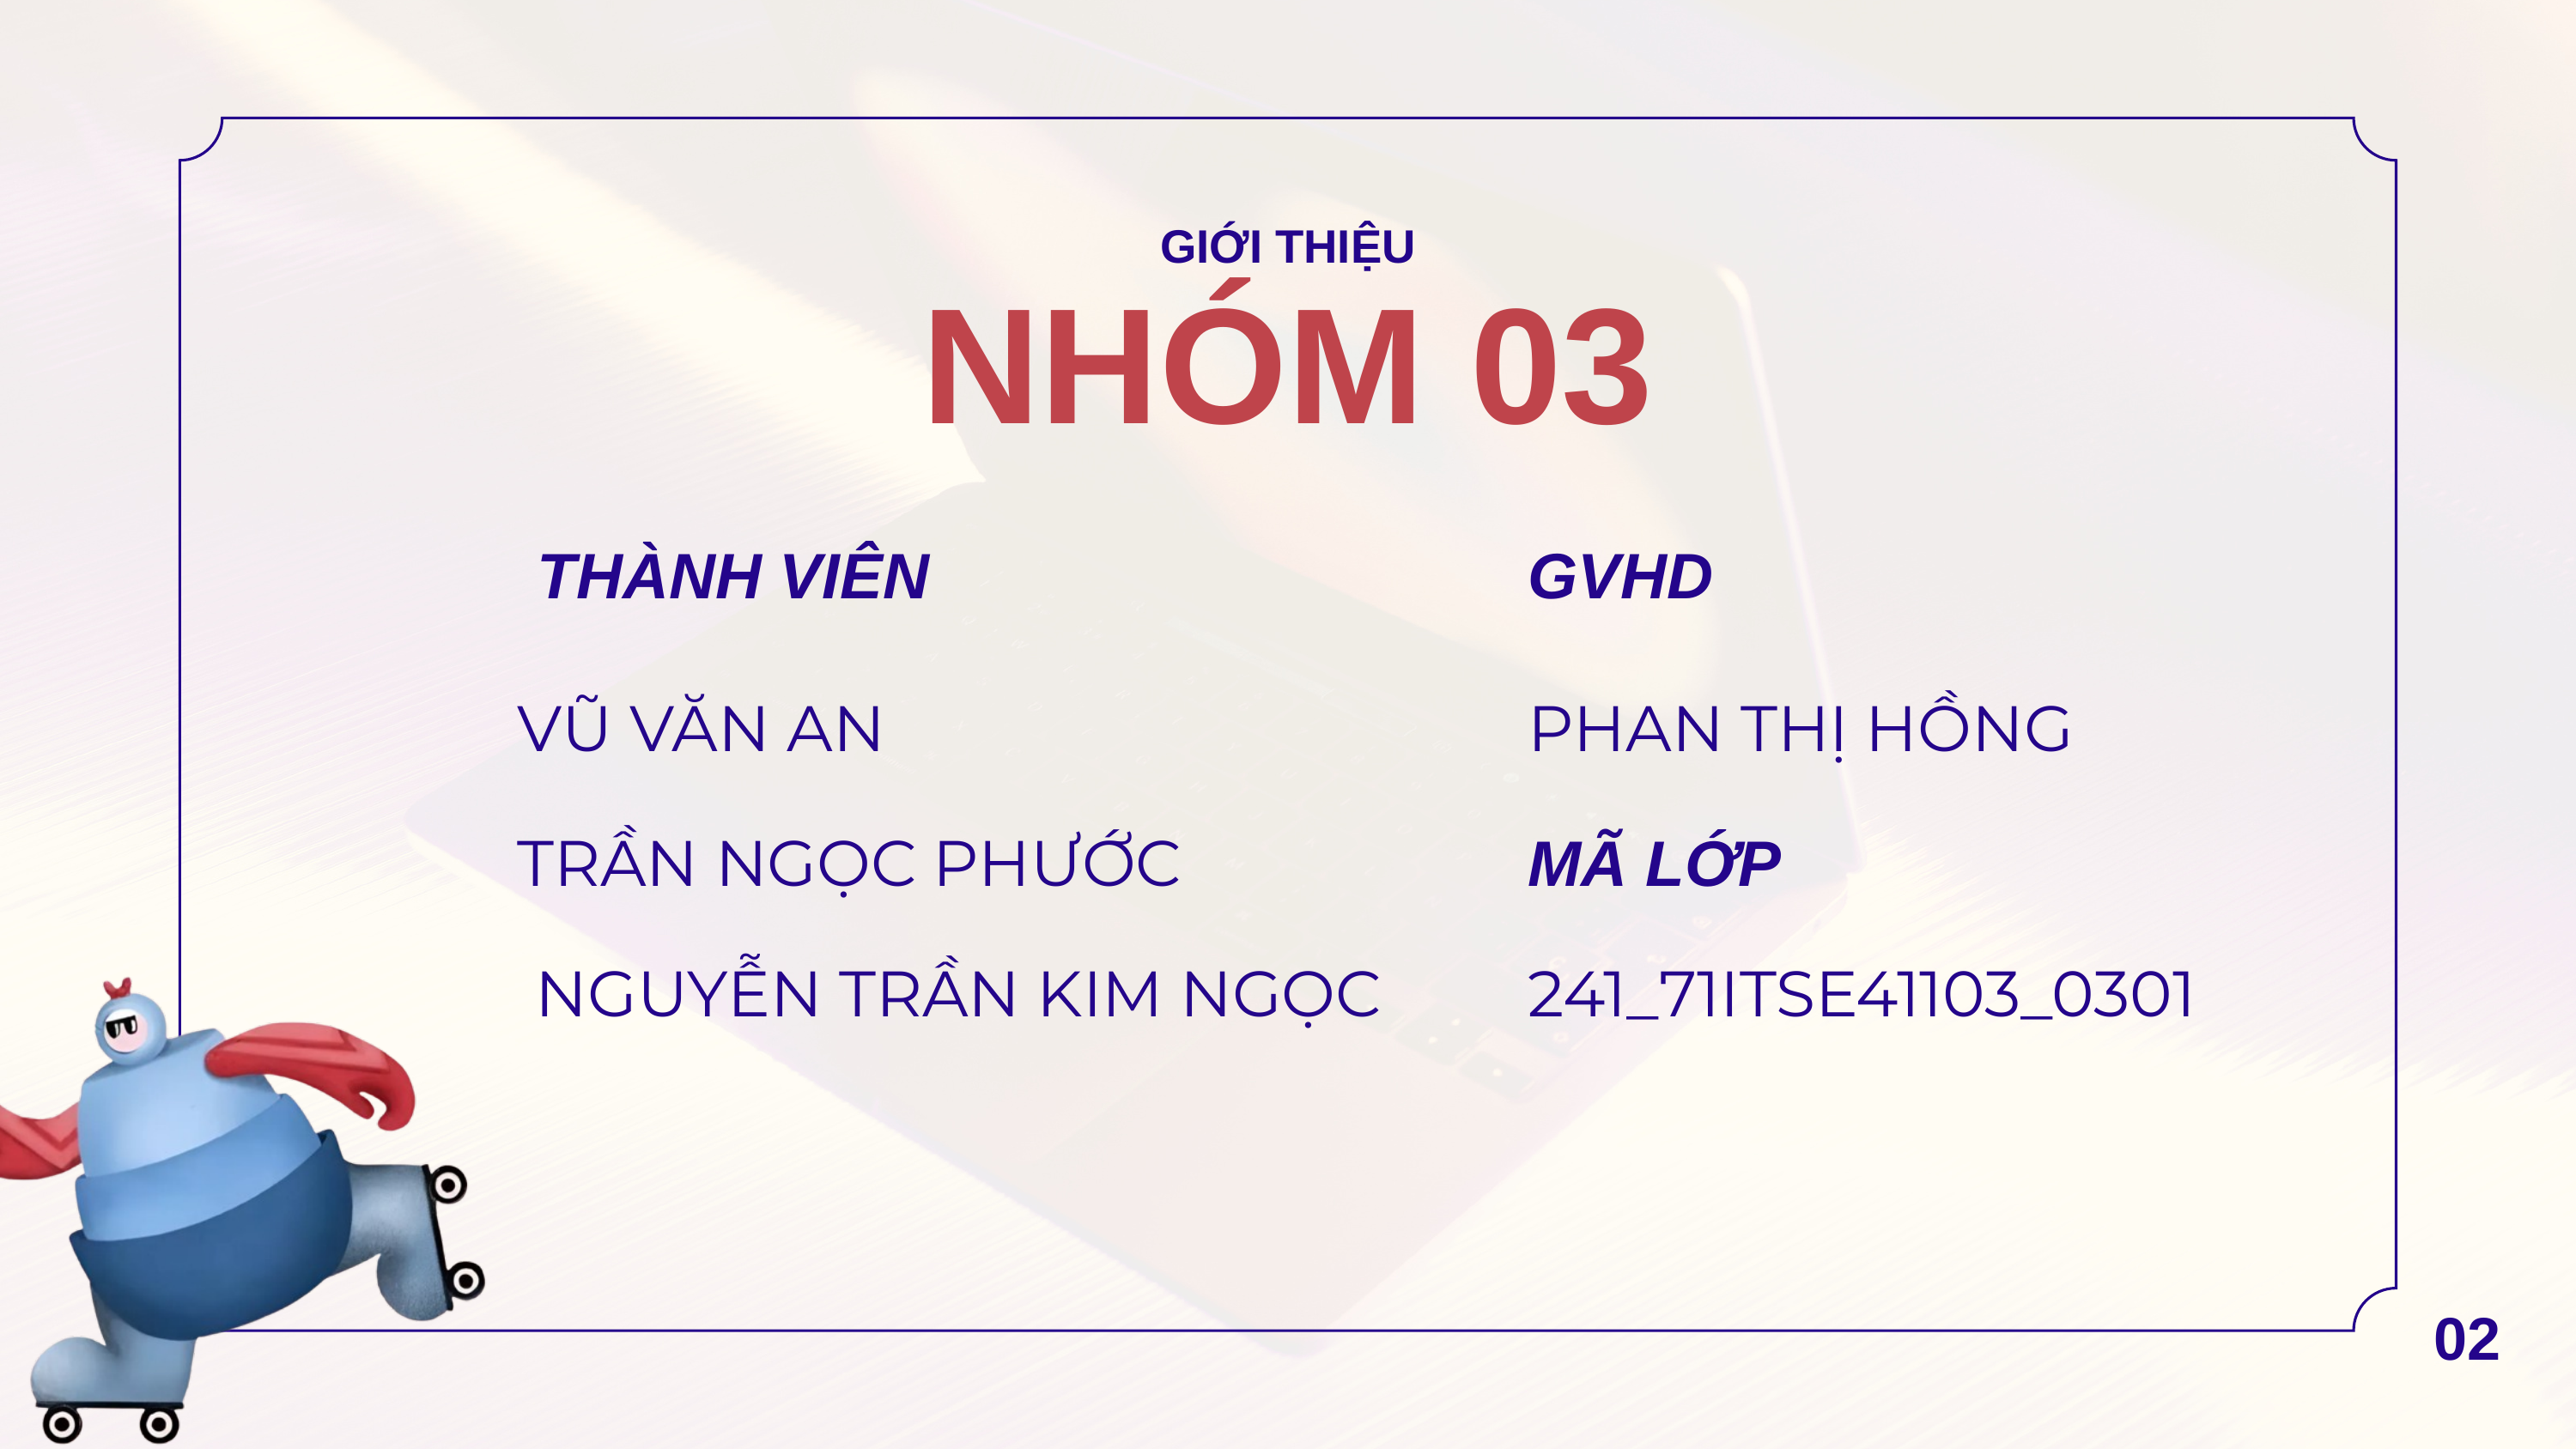

GIỚI THIỆU
NHÓM 03
THÀNH VIÊN
GVHD
VŨ VĂN AN
PHAN THỊ HỒNG
TRẦN NGỌC PHƯỚC
MÃ LỚP
NGUYỄN TRẦN KIM NGỌC
241_71ITSE41103_0301

02